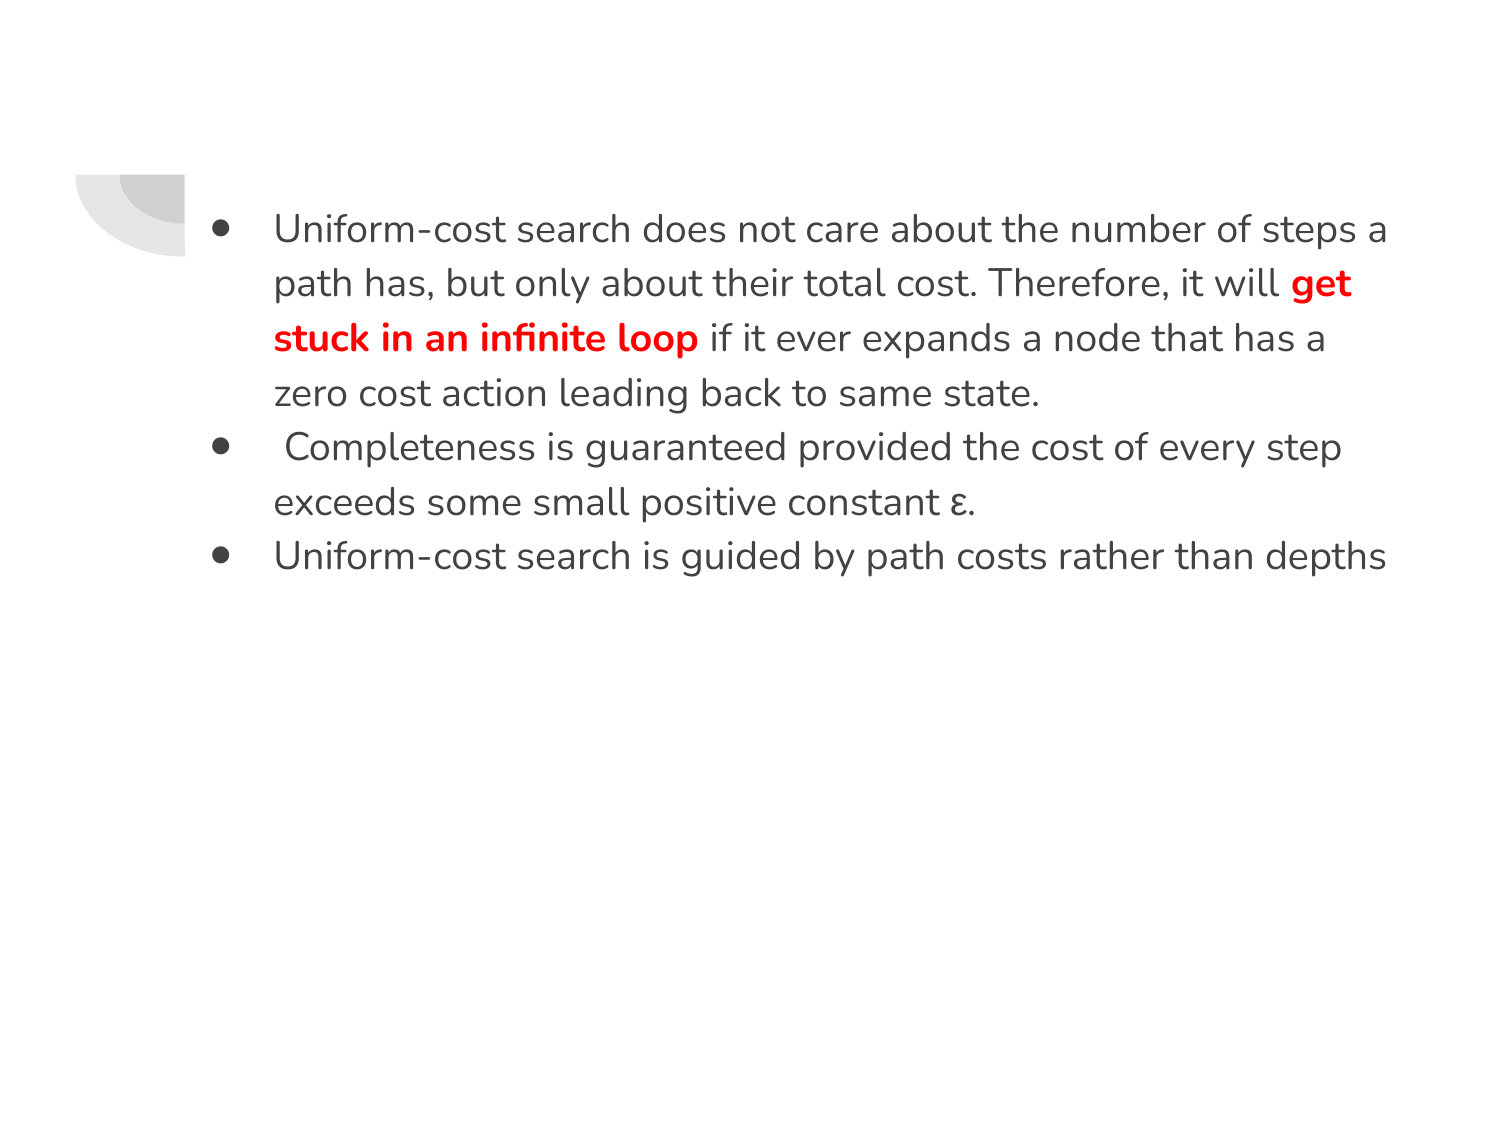

Uniform-cost search does not care about the number of steps a path has, but only about their total cost. Therefore, it will get stuck in an infinite loop if it ever expands a node that has a zero cost action leading back to same state.
 Completeness is guaranteed provided the cost of every step exceeds some small positive constant ε.
Uniform-cost search is guided by path costs rather than depths